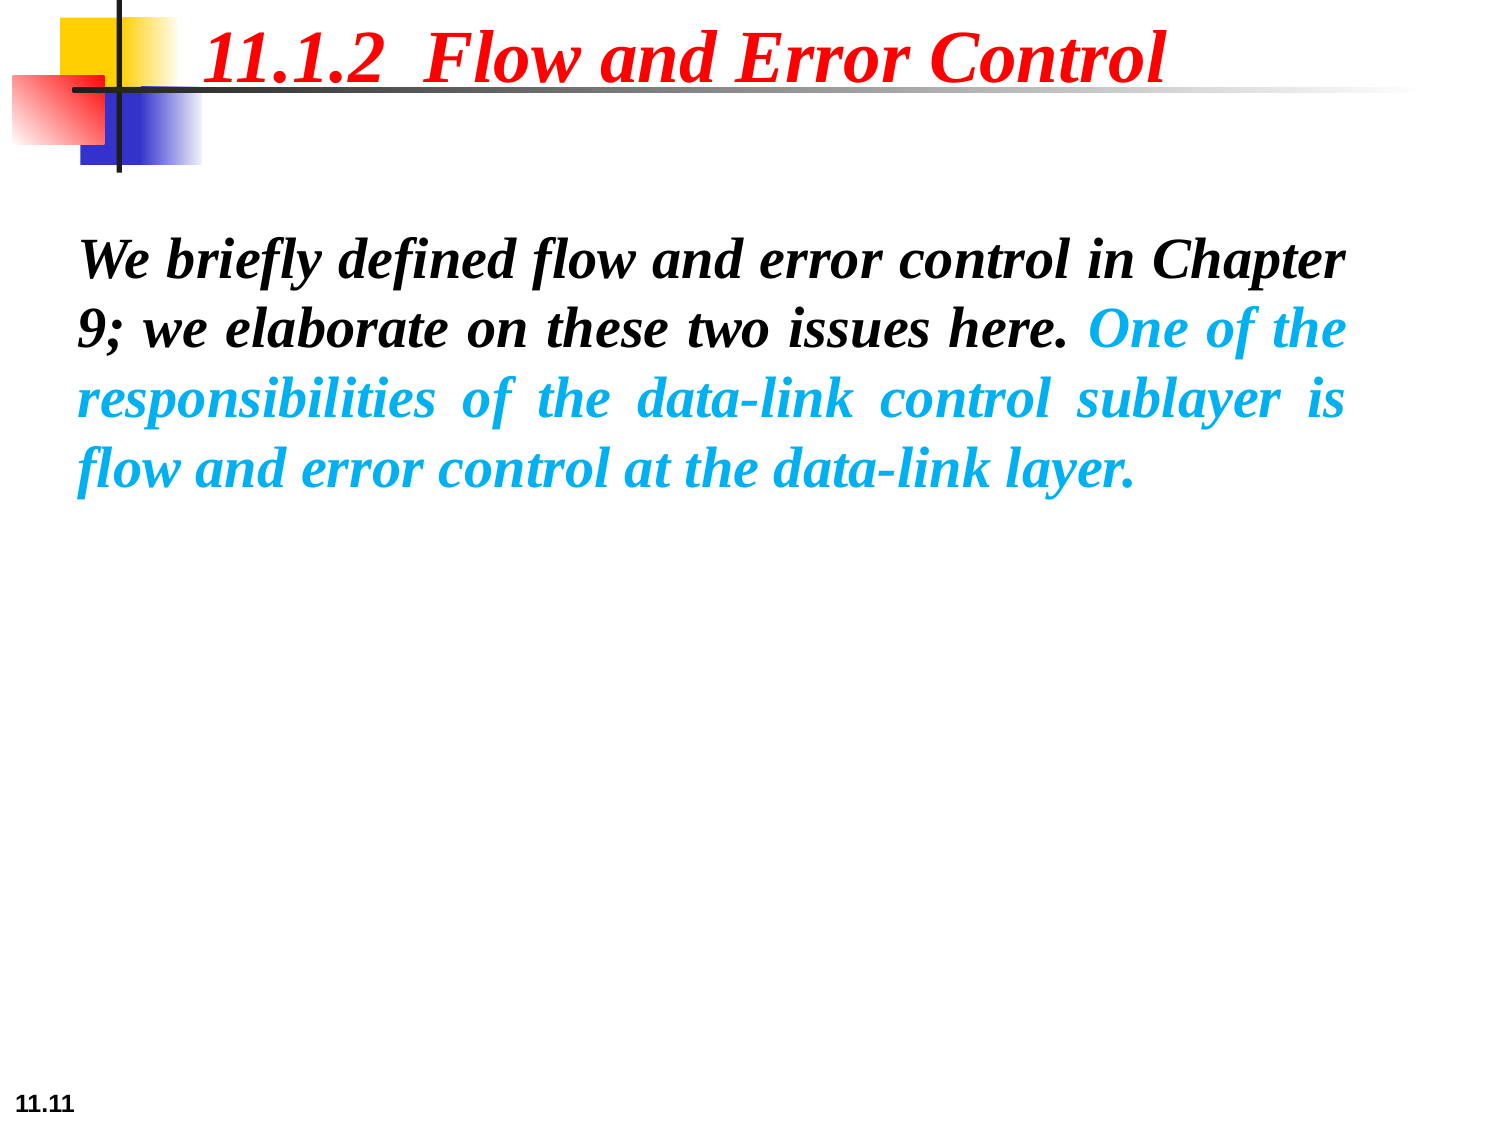

11.1.2  Flow and Error Control

We briefly defined flow and error control in Chapter 9; we elaborate on these two issues here. One of the responsibilities of the data-link control sublayer is flow and error control at the data-link layer.
11.11